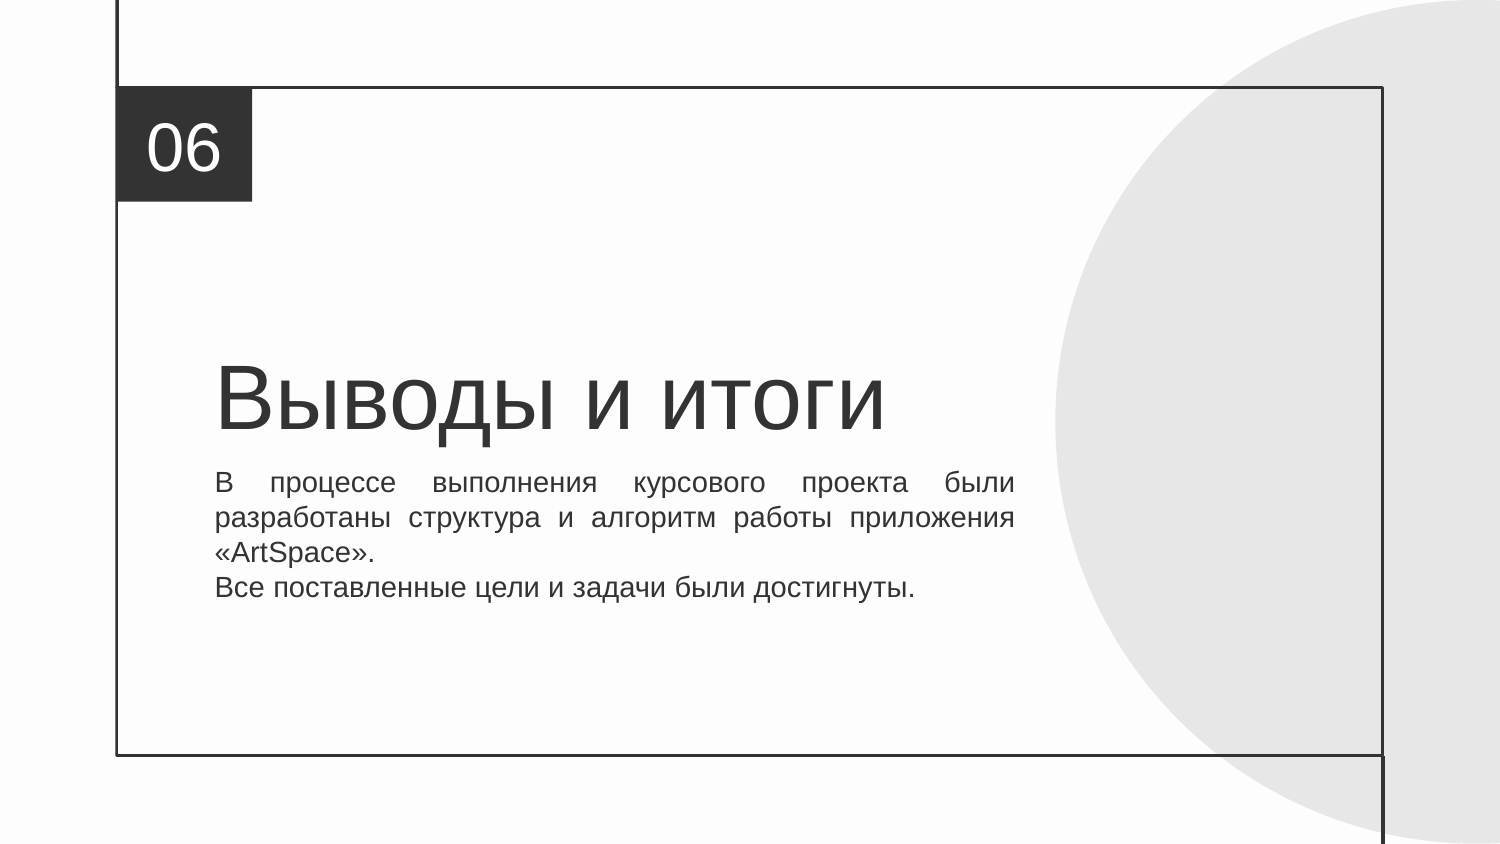

06
# Выводы и итоги
В процессе выполнения курсового проекта были разработаны структура и алгоритм работы приложения «ArtSpace».
Все поставленные цели и задачи были достигнуты.